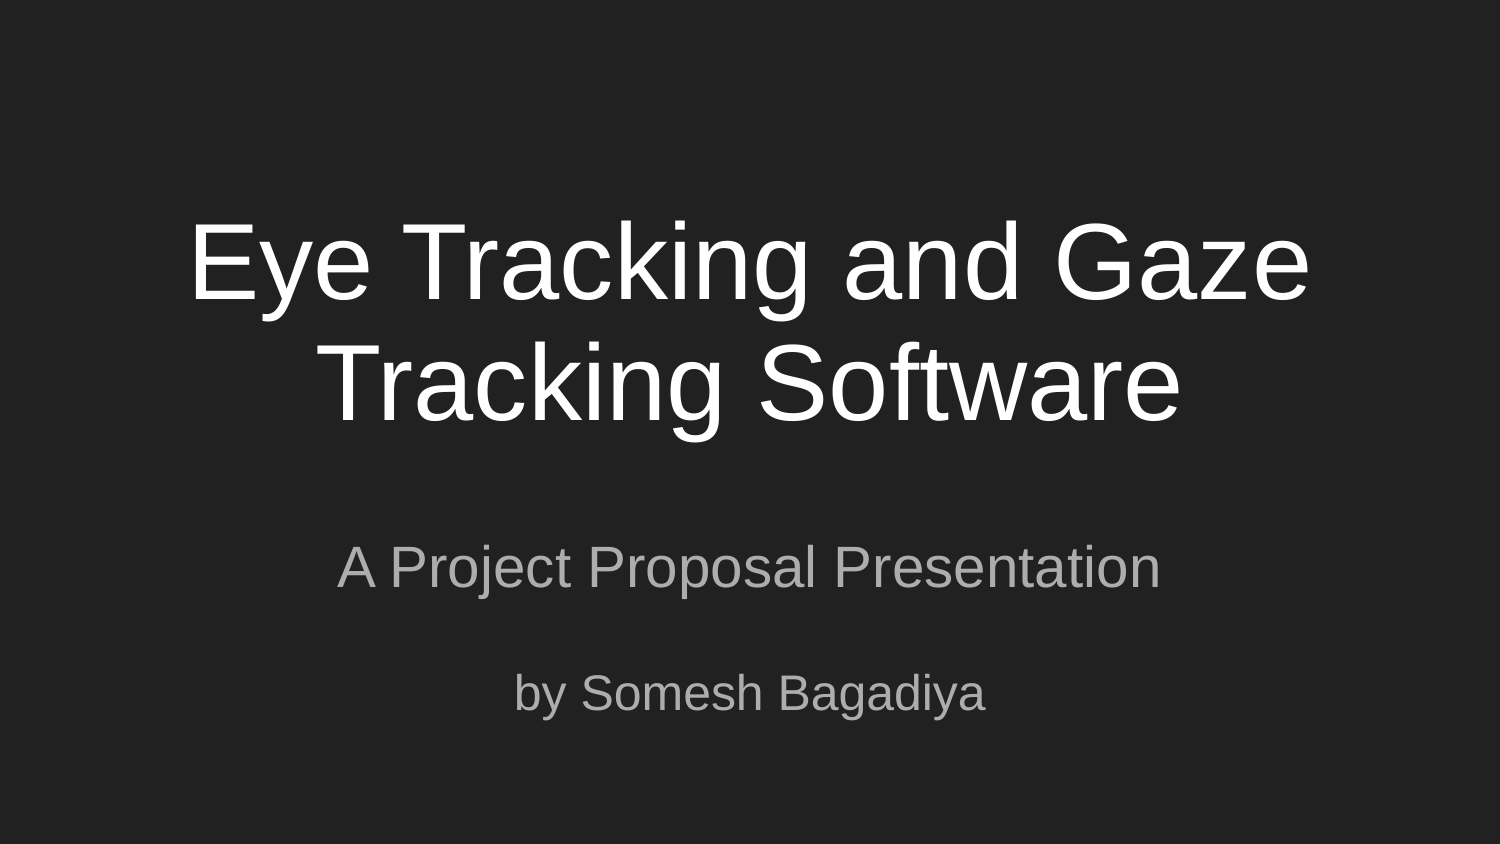

# Eye Tracking and Gaze Tracking Software
A Project Proposal Presentation
by Somesh Bagadiya